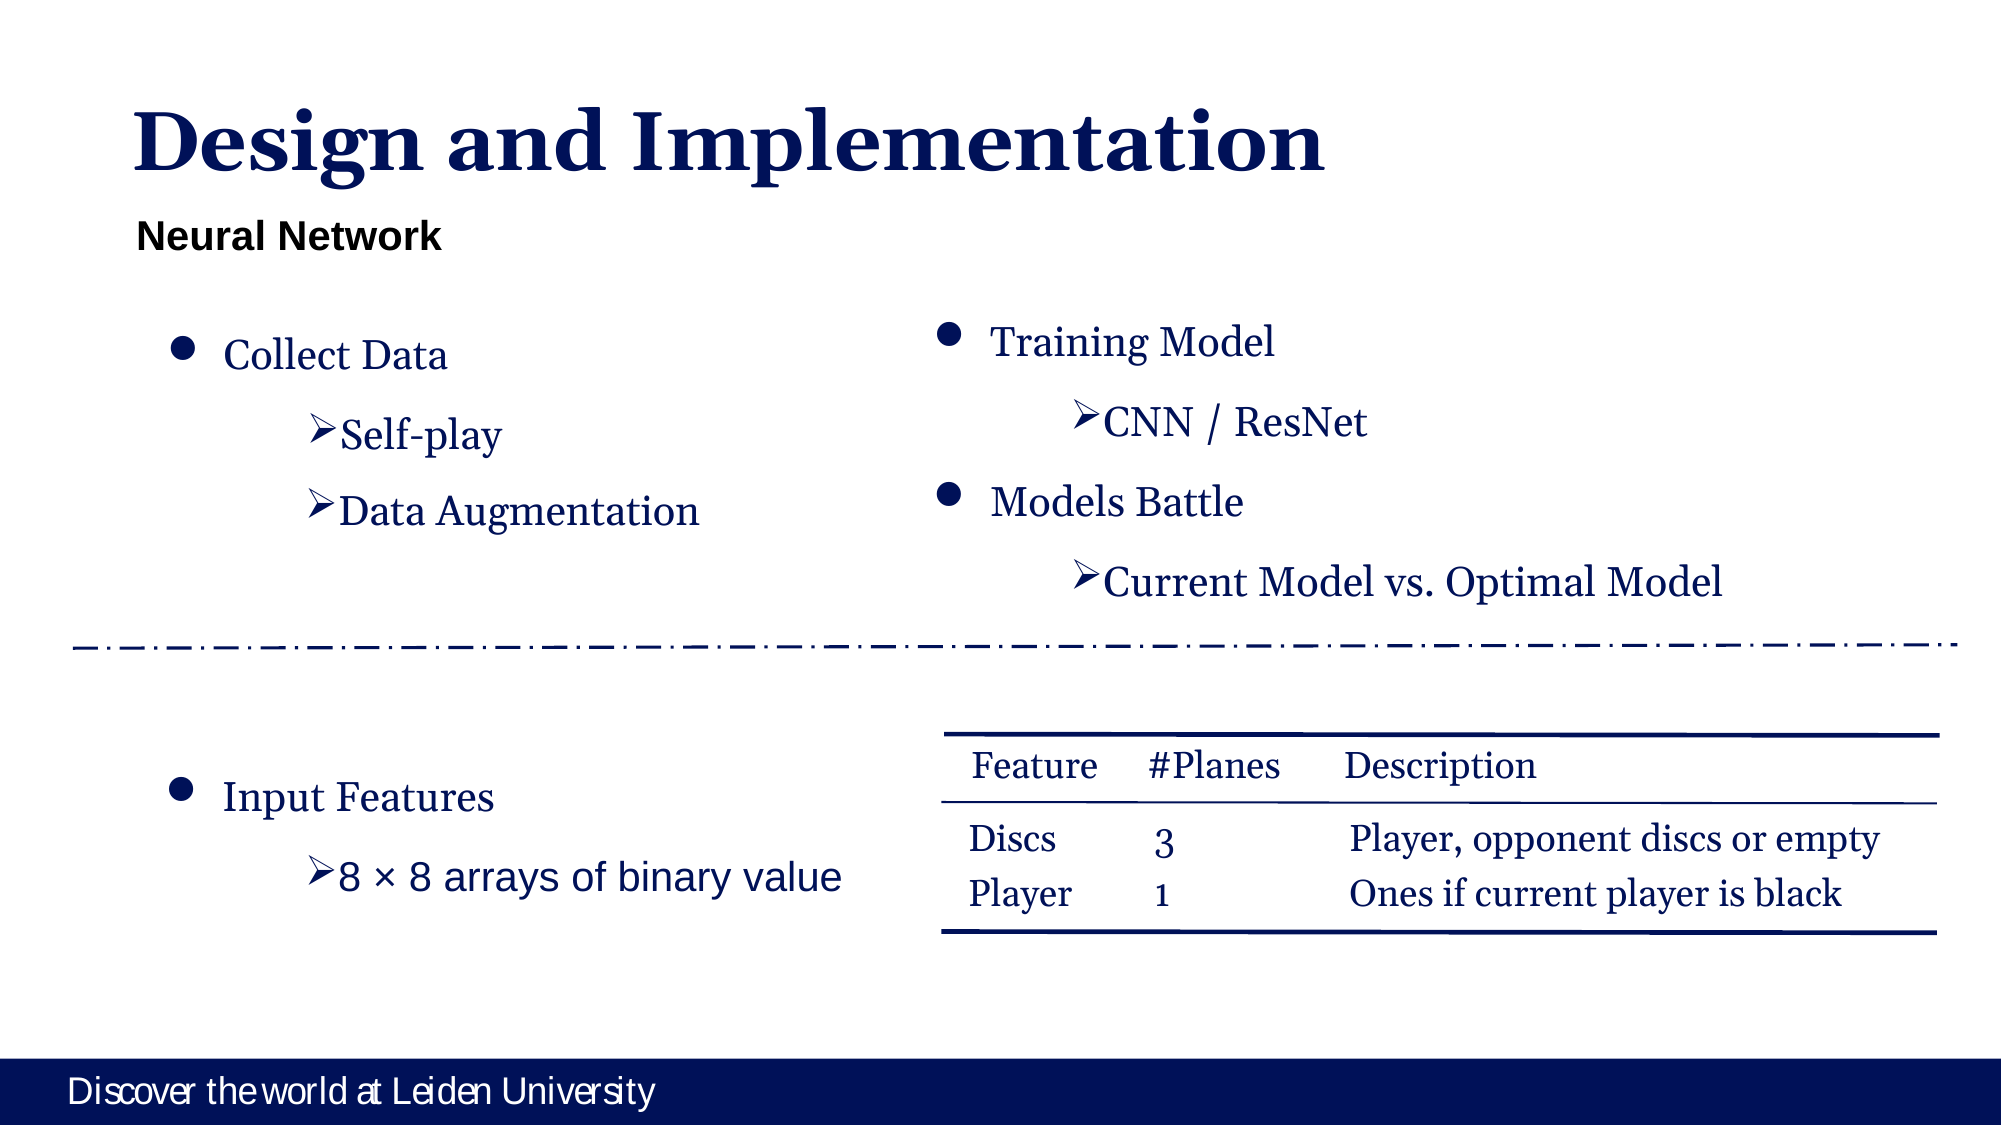

# Design and Implementation

Training Model
CNN / ResNet
Models Battle
Current Model vs. Optimal Model

 Neural Network

Collect Data
Self-play

Data Augmentation

Input Features
8 × 8 arrays of binary value

Feature 	   #Planes       Description
Discs 	    3      	         Player, opponent discs or empty
Player	    1      	         Ones if current player is black
8